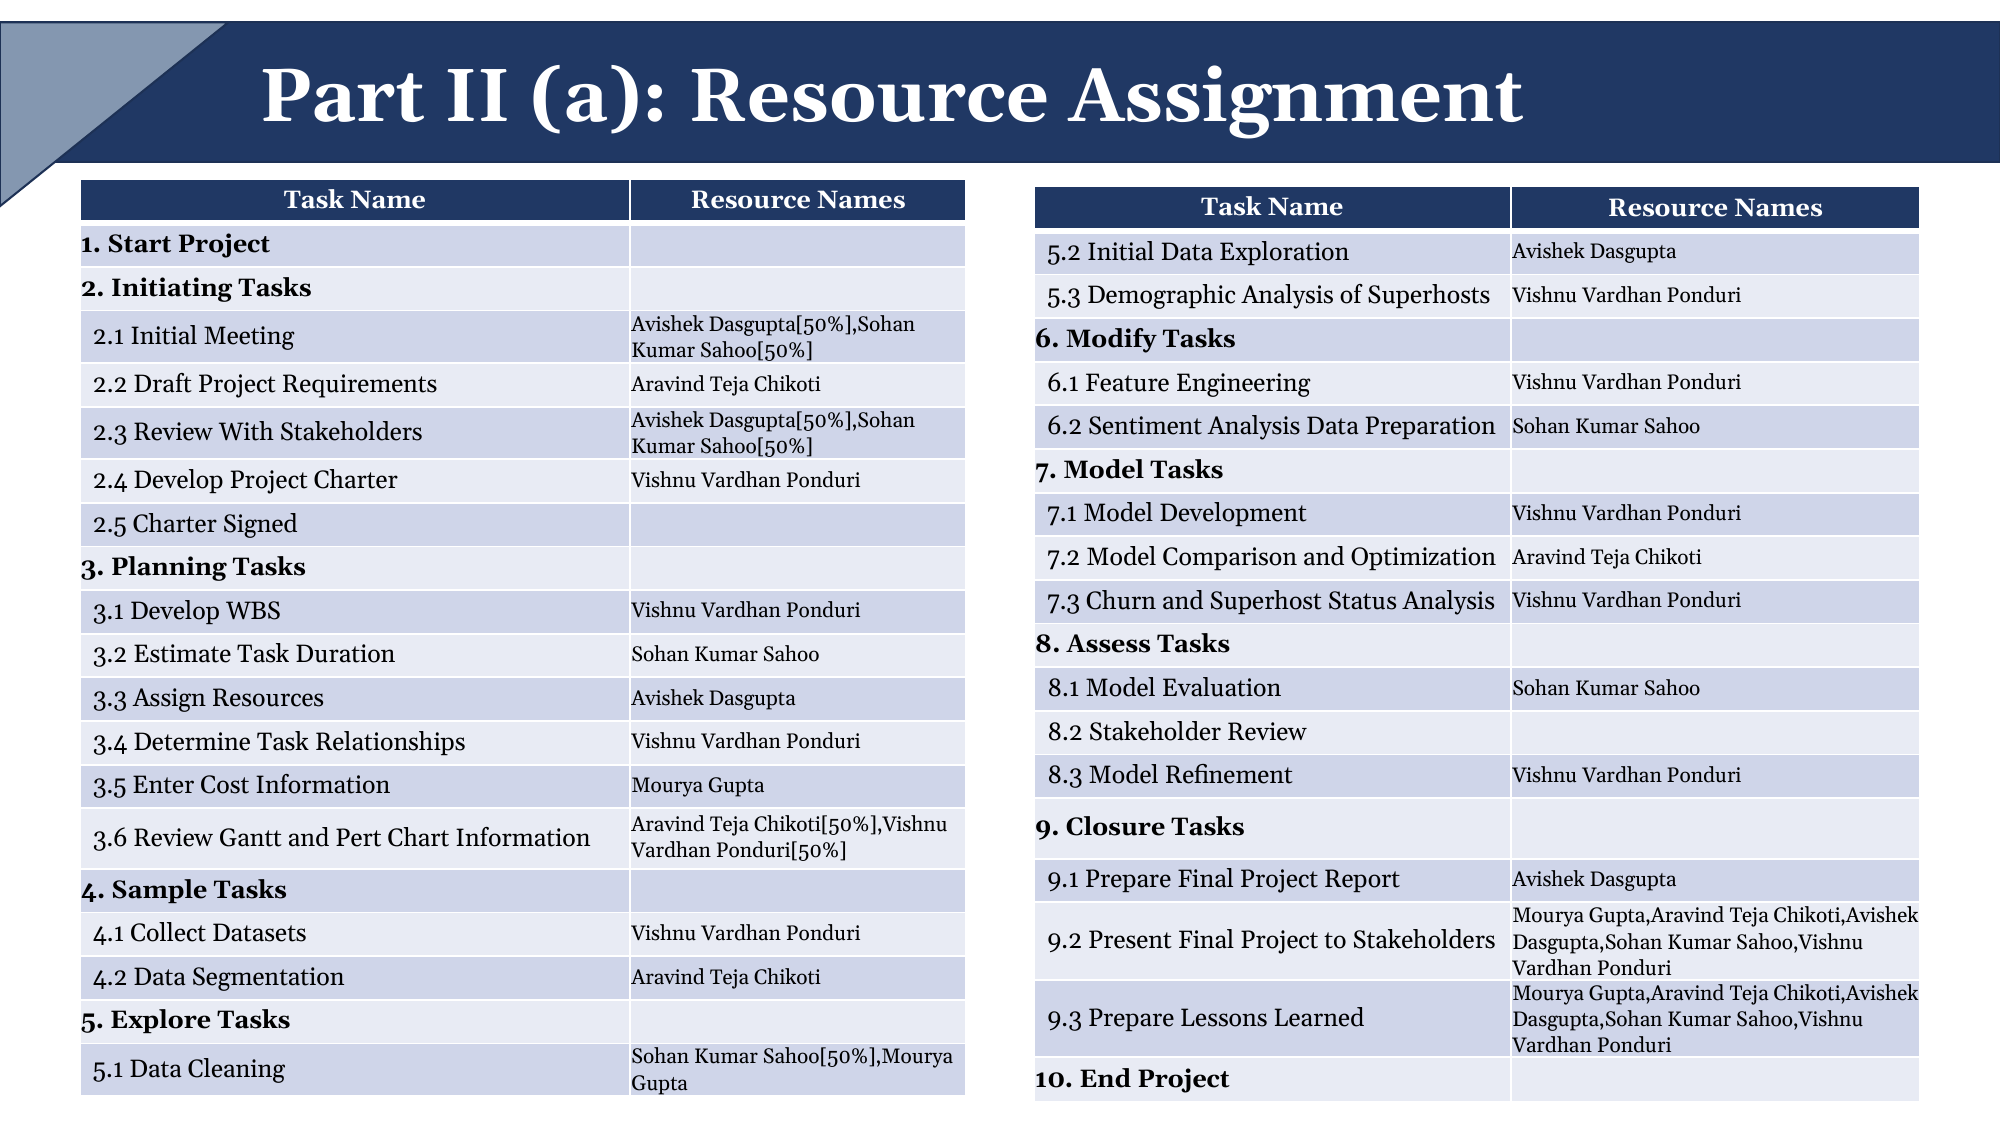

Part II (a): Resource Assignment
| Task Name | Resource Names |
| --- | --- |
| 1. Start Project |  |
| 2. Initiating Tasks |  |
| 2.1 Initial Meeting | Avishek Dasgupta[50%],Sohan Kumar Sahoo[50%] |
| 2.2 Draft Project Requirements | Aravind Teja Chikoti |
| 2.3 Review With Stakeholders | Avishek Dasgupta[50%],Sohan Kumar Sahoo[50%] |
| 2.4 Develop Project Charter | Vishnu Vardhan Ponduri |
| 2.5 Charter Signed |  |
| 3. Planning Tasks |  |
| 3.1 Develop WBS | Vishnu Vardhan Ponduri |
| 3.2 Estimate Task Duration | Sohan Kumar Sahoo |
| 3.3 Assign Resources | Avishek Dasgupta |
| 3.4 Determine Task Relationships | Vishnu Vardhan Ponduri |
| 3.5 Enter Cost Information | Mourya Gupta |
| 3.6 Review Gantt and Pert Chart Information | Aravind Teja Chikoti[50%],Vishnu Vardhan Ponduri[50%] |
| 4. Sample Tasks |  |
| 4.1 Collect Datasets | Vishnu Vardhan Ponduri |
| 4.2 Data Segmentation | Aravind Teja Chikoti |
| 5. Explore Tasks |  |
| 5.1 Data Cleaning | Sohan Kumar Sahoo[50%],Mourya Gupta |
| Task Name | Resource Names |
| --- | --- |
| 5.2 Initial Data Exploration | Avishek Dasgupta |
| 5.3 Demographic Analysis of Superhosts | Vishnu Vardhan Ponduri |
| 6. Modify Tasks |  |
| 6.1 Feature Engineering | Vishnu Vardhan Ponduri |
| 6.2 Sentiment Analysis Data Preparation | Sohan Kumar Sahoo |
| 7. Model Tasks |  |
| 7.1 Model Development | Vishnu Vardhan Ponduri |
| 7.2 Model Comparison and Optimization | Aravind Teja Chikoti |
| 7.3 Churn and Superhost Status Analysis | Vishnu Vardhan Ponduri |
| 8. Assess Tasks |  |
| 8.1 Model Evaluation | Sohan Kumar Sahoo |
| 8.2 Stakeholder Review |  |
| 8.3 Model Refinement | Vishnu Vardhan Ponduri |
| 9. Closure Tasks |  |
| 9.1 Prepare Final Project Report | Avishek Dasgupta |
| 9.2 Present Final Project to Stakeholders | Mourya Gupta,Aravind Teja Chikoti,Avishek Dasgupta,Sohan Kumar Sahoo,Vishnu Vardhan Ponduri |
| 9.3 Prepare Lessons Learned | Mourya Gupta,Aravind Teja Chikoti,Avishek Dasgupta,Sohan Kumar Sahoo,Vishnu Vardhan Ponduri |
| 10. End Project |  |